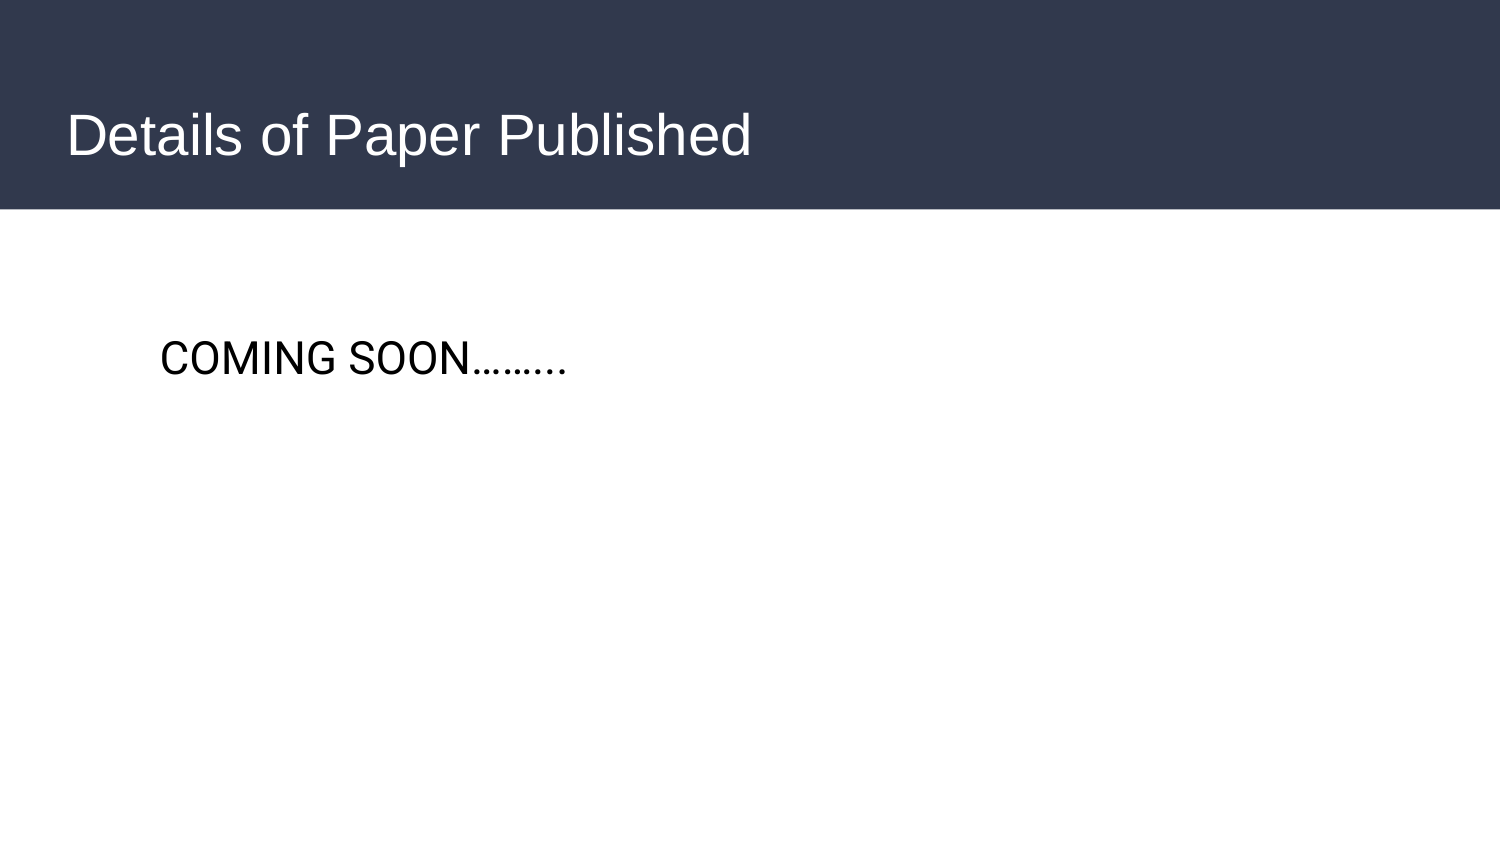

# Details of Paper Published
COMING SOON……...